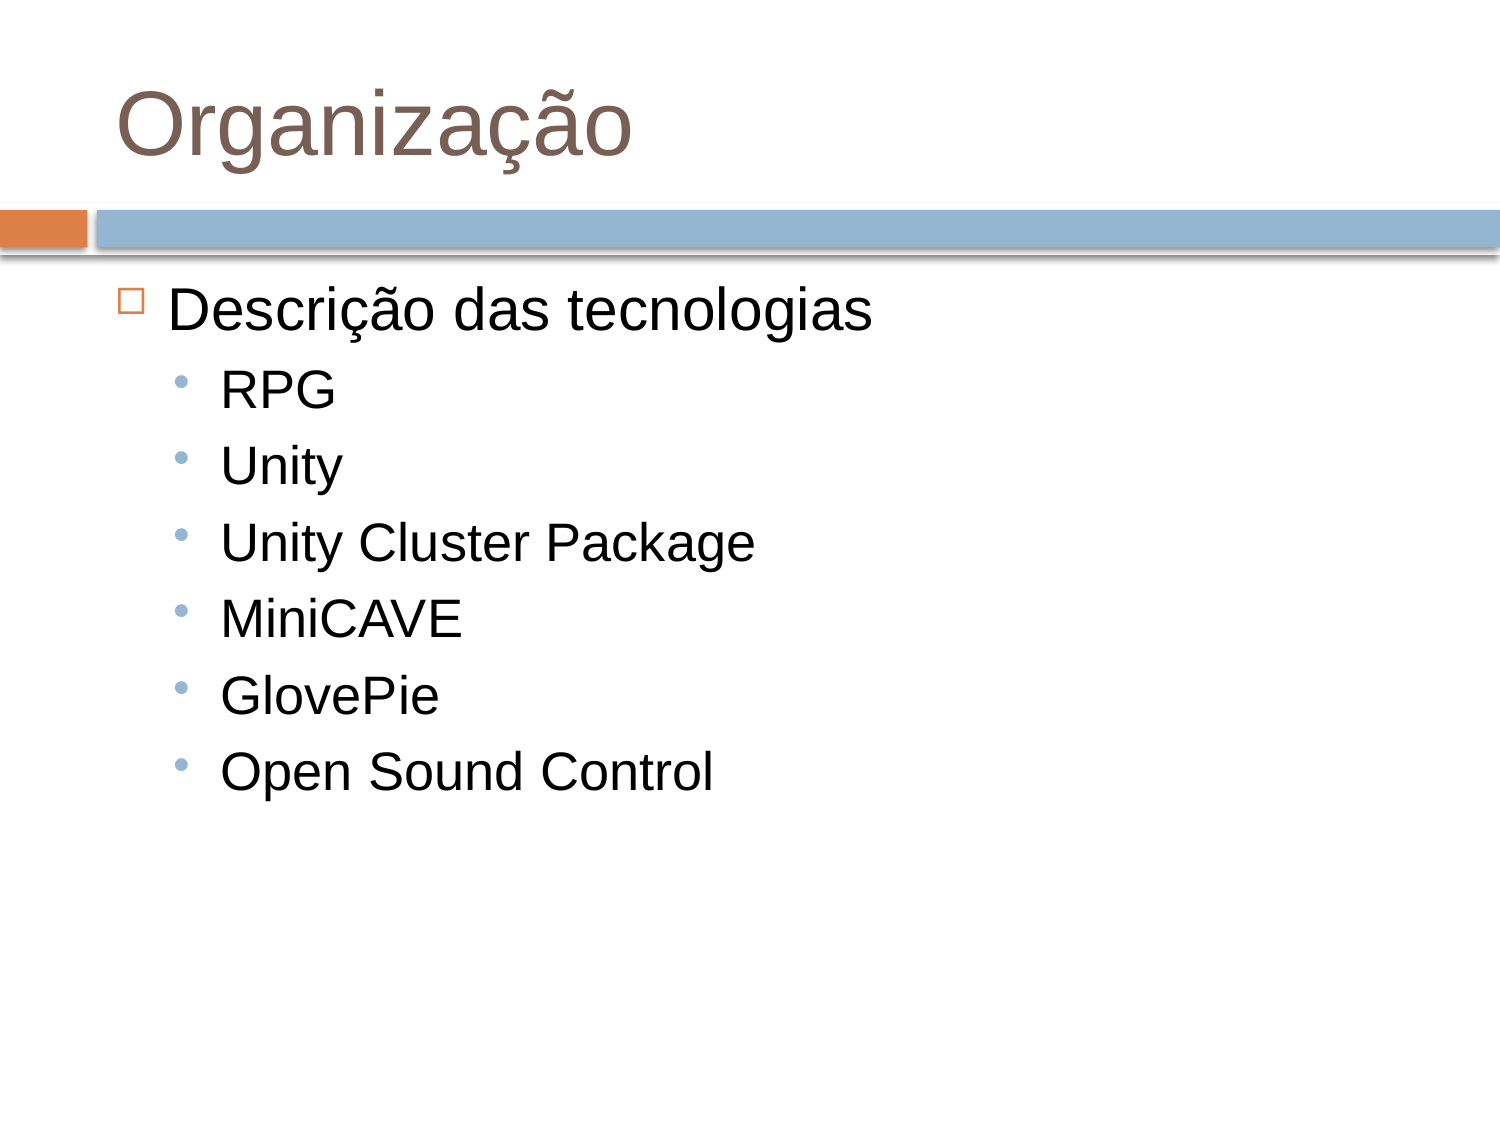

# Organização
Descrição das tecnologias
RPG
Unity
Unity Cluster Package
MiniCAVE
GlovePie
Open Sound Control